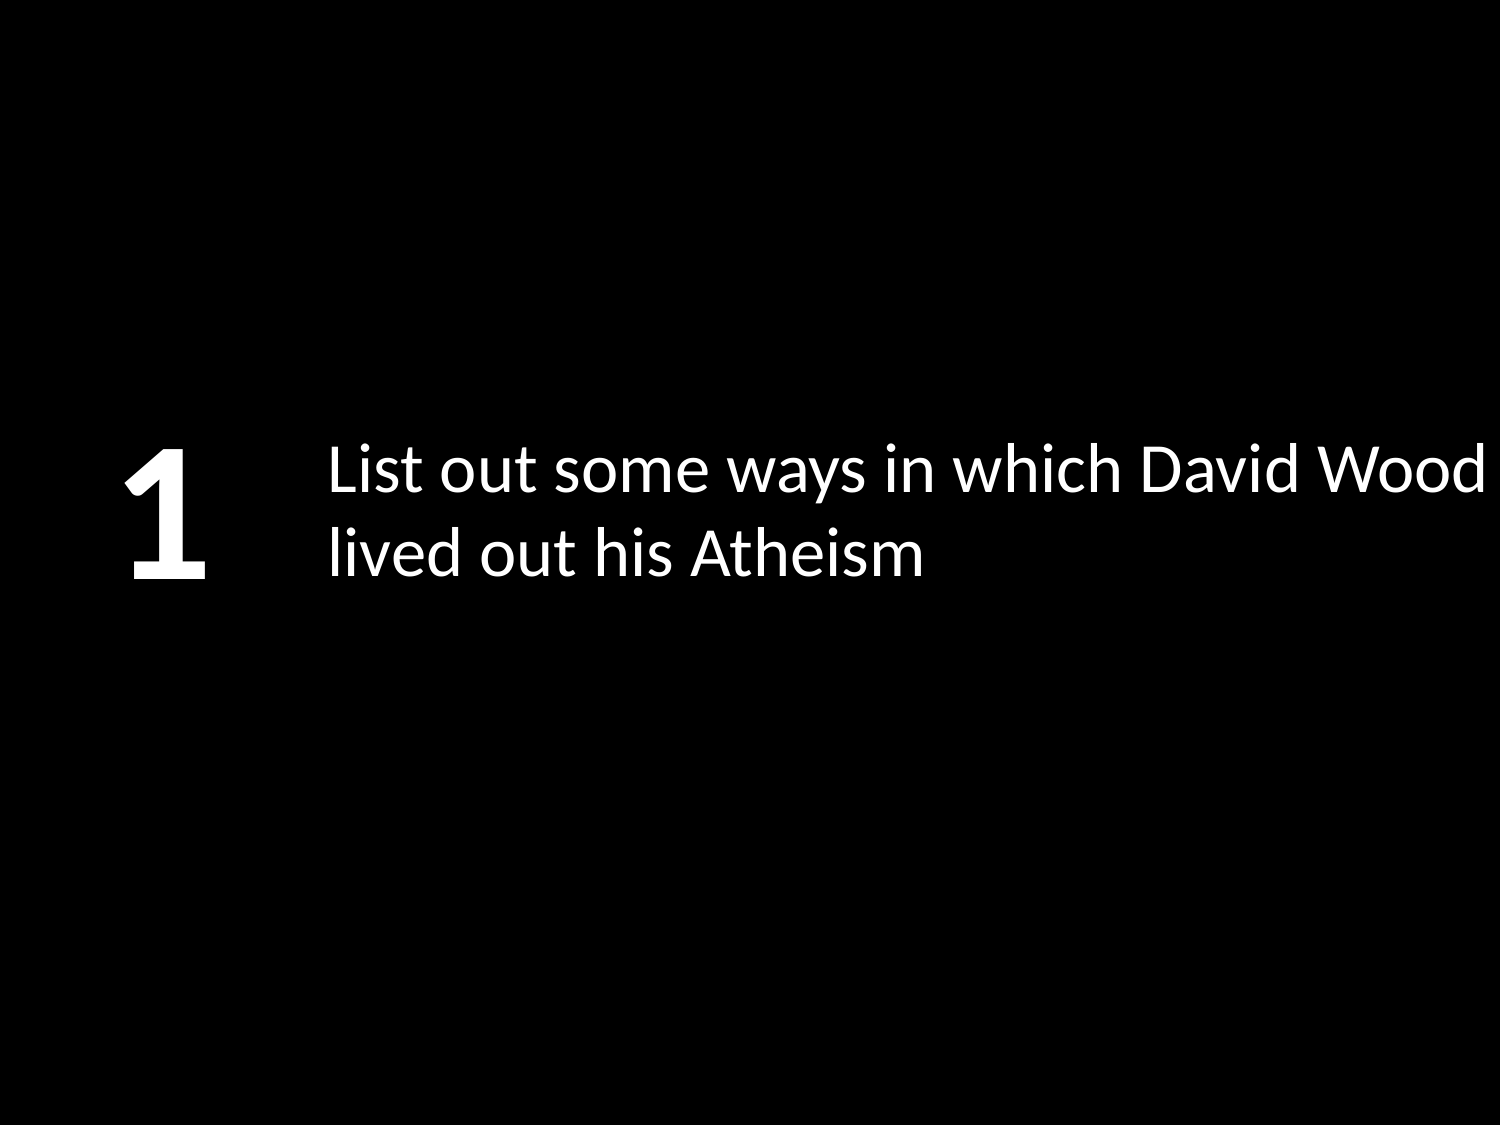

1
# List out some ways in which David Wood lived out his Atheism